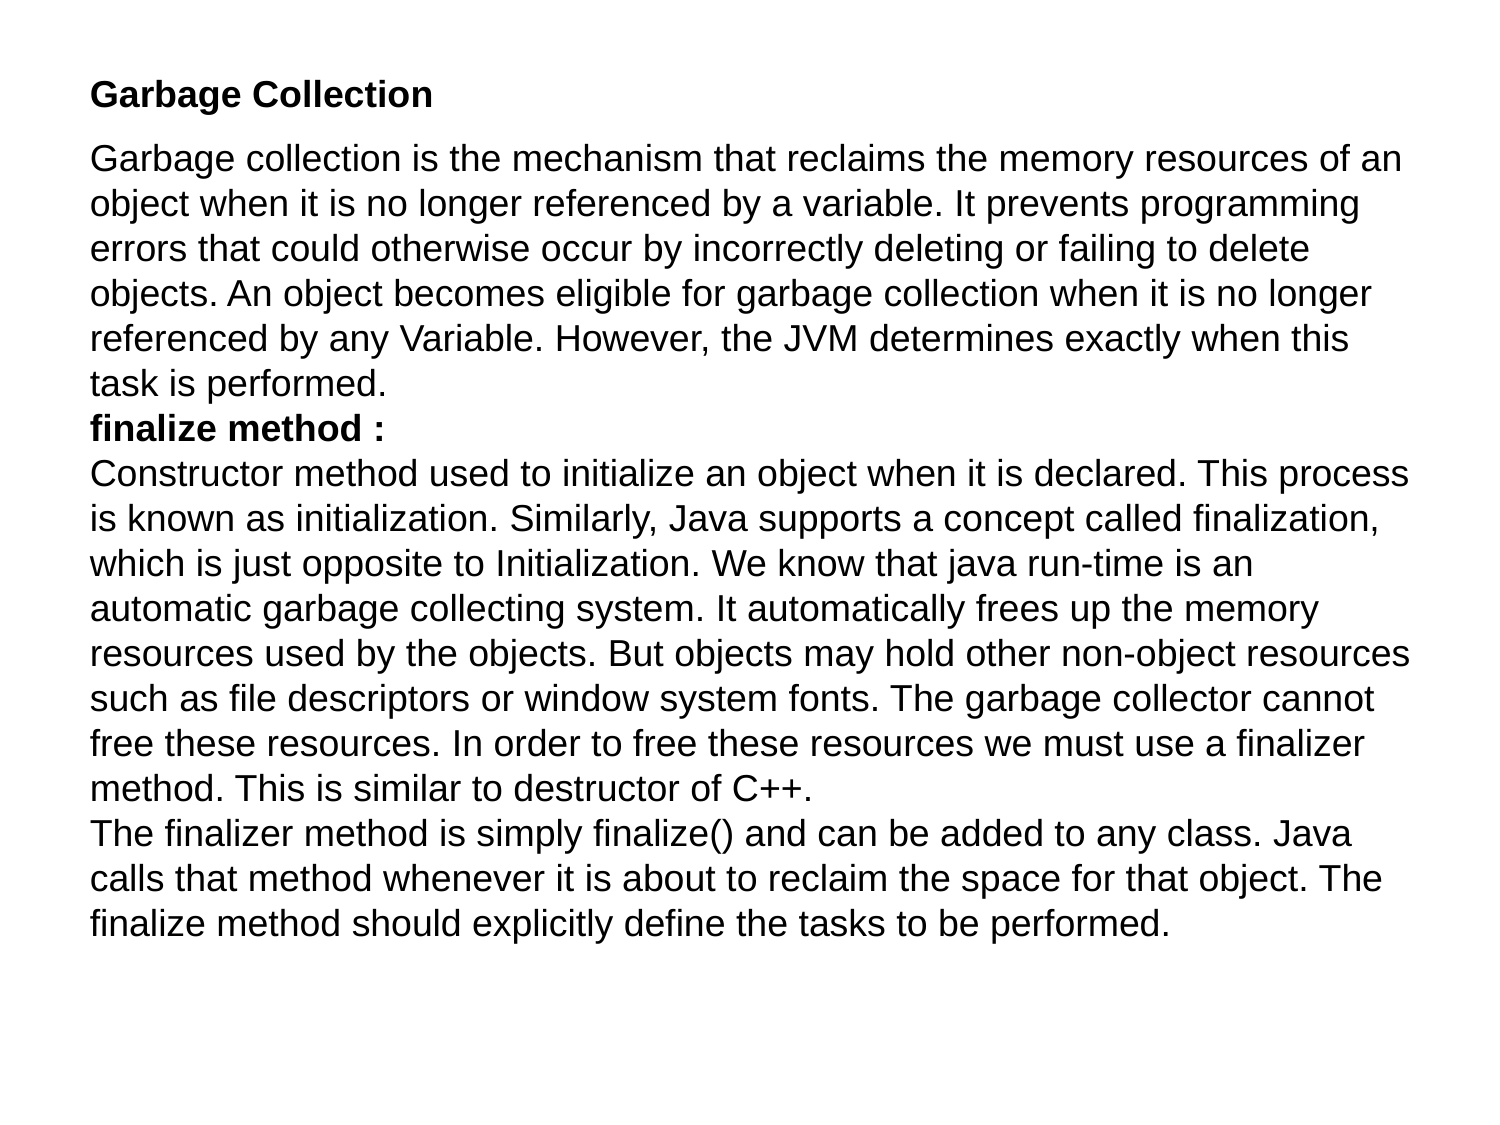

Garbage Collection
Garbage collection is the mechanism that reclaims the memory resources of an object when it is no longer referenced by a variable. It prevents programming errors that could otherwise occur by incorrectly deleting or failing to delete objects. An object becomes eligible for garbage collection when it is no longer referenced by any Variable. However, the JVM determines exactly when this task is performed.
finalize method :
Constructor method used to initialize an object when it is declared. This process is known as initialization. Similarly, Java supports a concept called finalization, which is just opposite to Initialization. We know that java run-time is an automatic garbage collecting system. It automatically frees up the memory resources used by the objects. But objects may hold other non-object resources such as file descriptors or window system fonts. The garbage collector cannot free these resources. In order to free these resources we must use a finalizer method. This is similar to destructor of C++.
The finalizer method is simply finalize() and can be added to any class. Java calls that method whenever it is about to reclaim the space for that object. The finalize method should explicitly define the tasks to be performed.